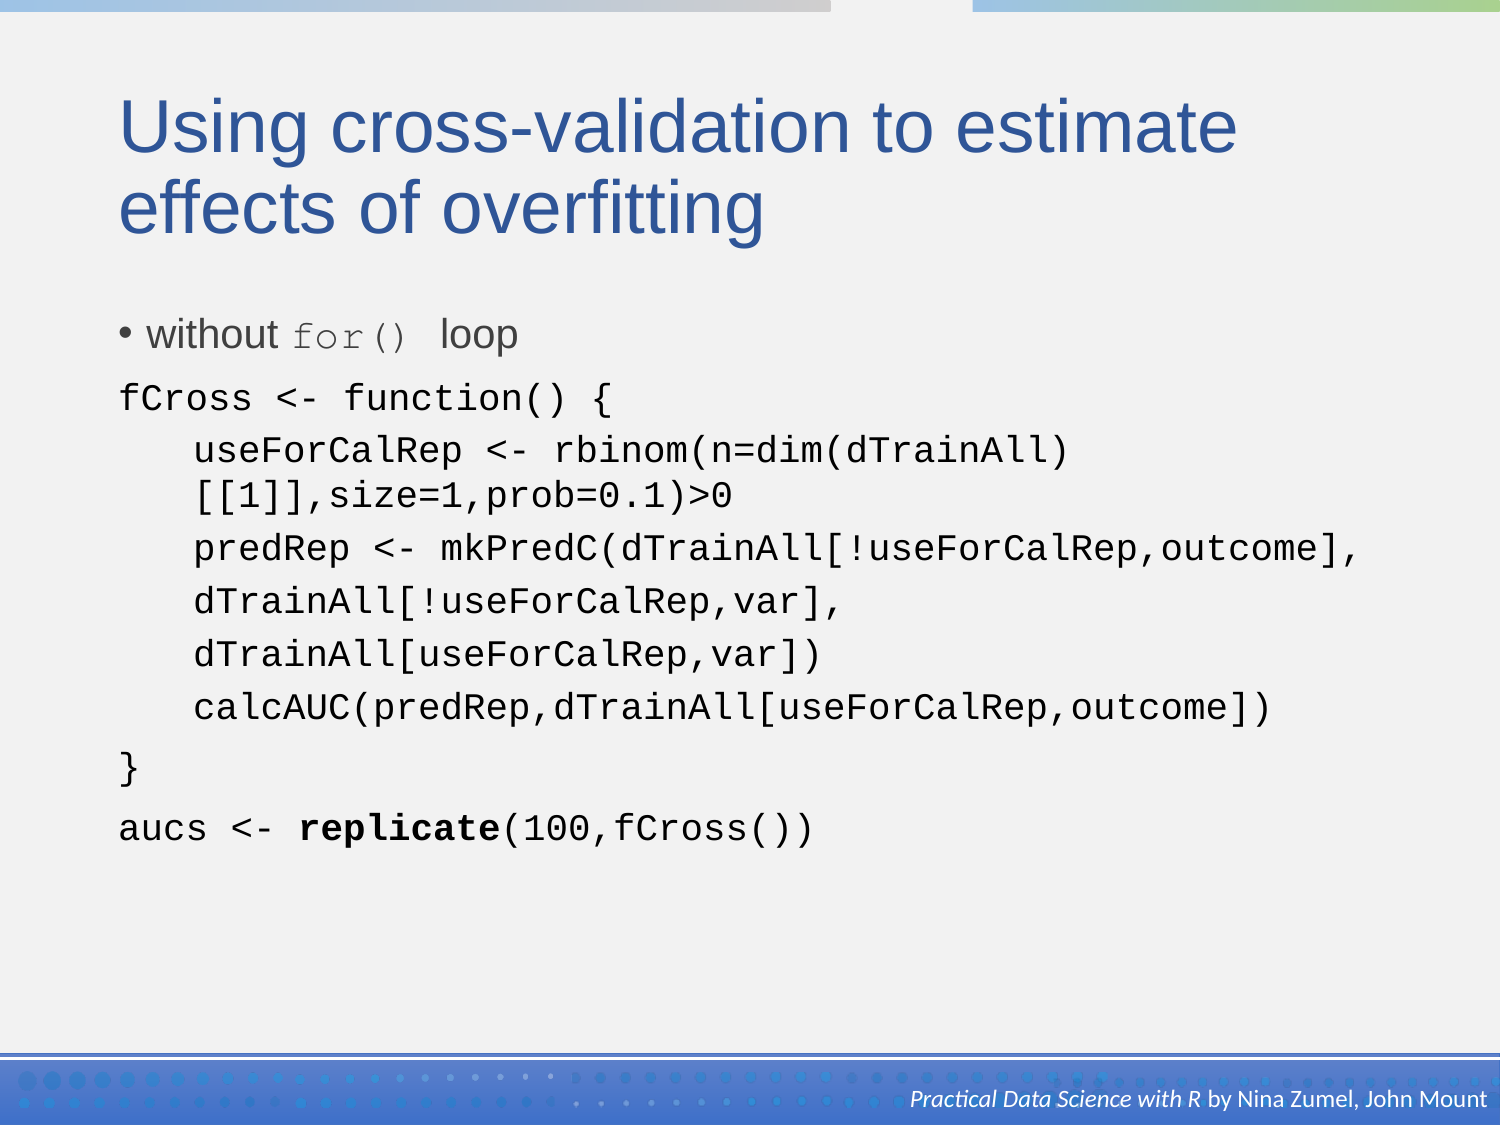

# Using cross-validation to estimate effects of overfitting
without for() loop
fCross <- function() {
useForCalRep <- rbinom(n=dim(dTrainAll)[[1]],size=1,prob=0.1)>0
predRep <- mkPredC(dTrainAll[!useForCalRep,outcome],
dTrainAll[!useForCalRep,var],
dTrainAll[useForCalRep,var])
calcAUC(predRep,dTrainAll[useForCalRep,outcome])
}
aucs <- replicate(100,fCross())
Practical Data Science with R by Nina Zumel, John Mount